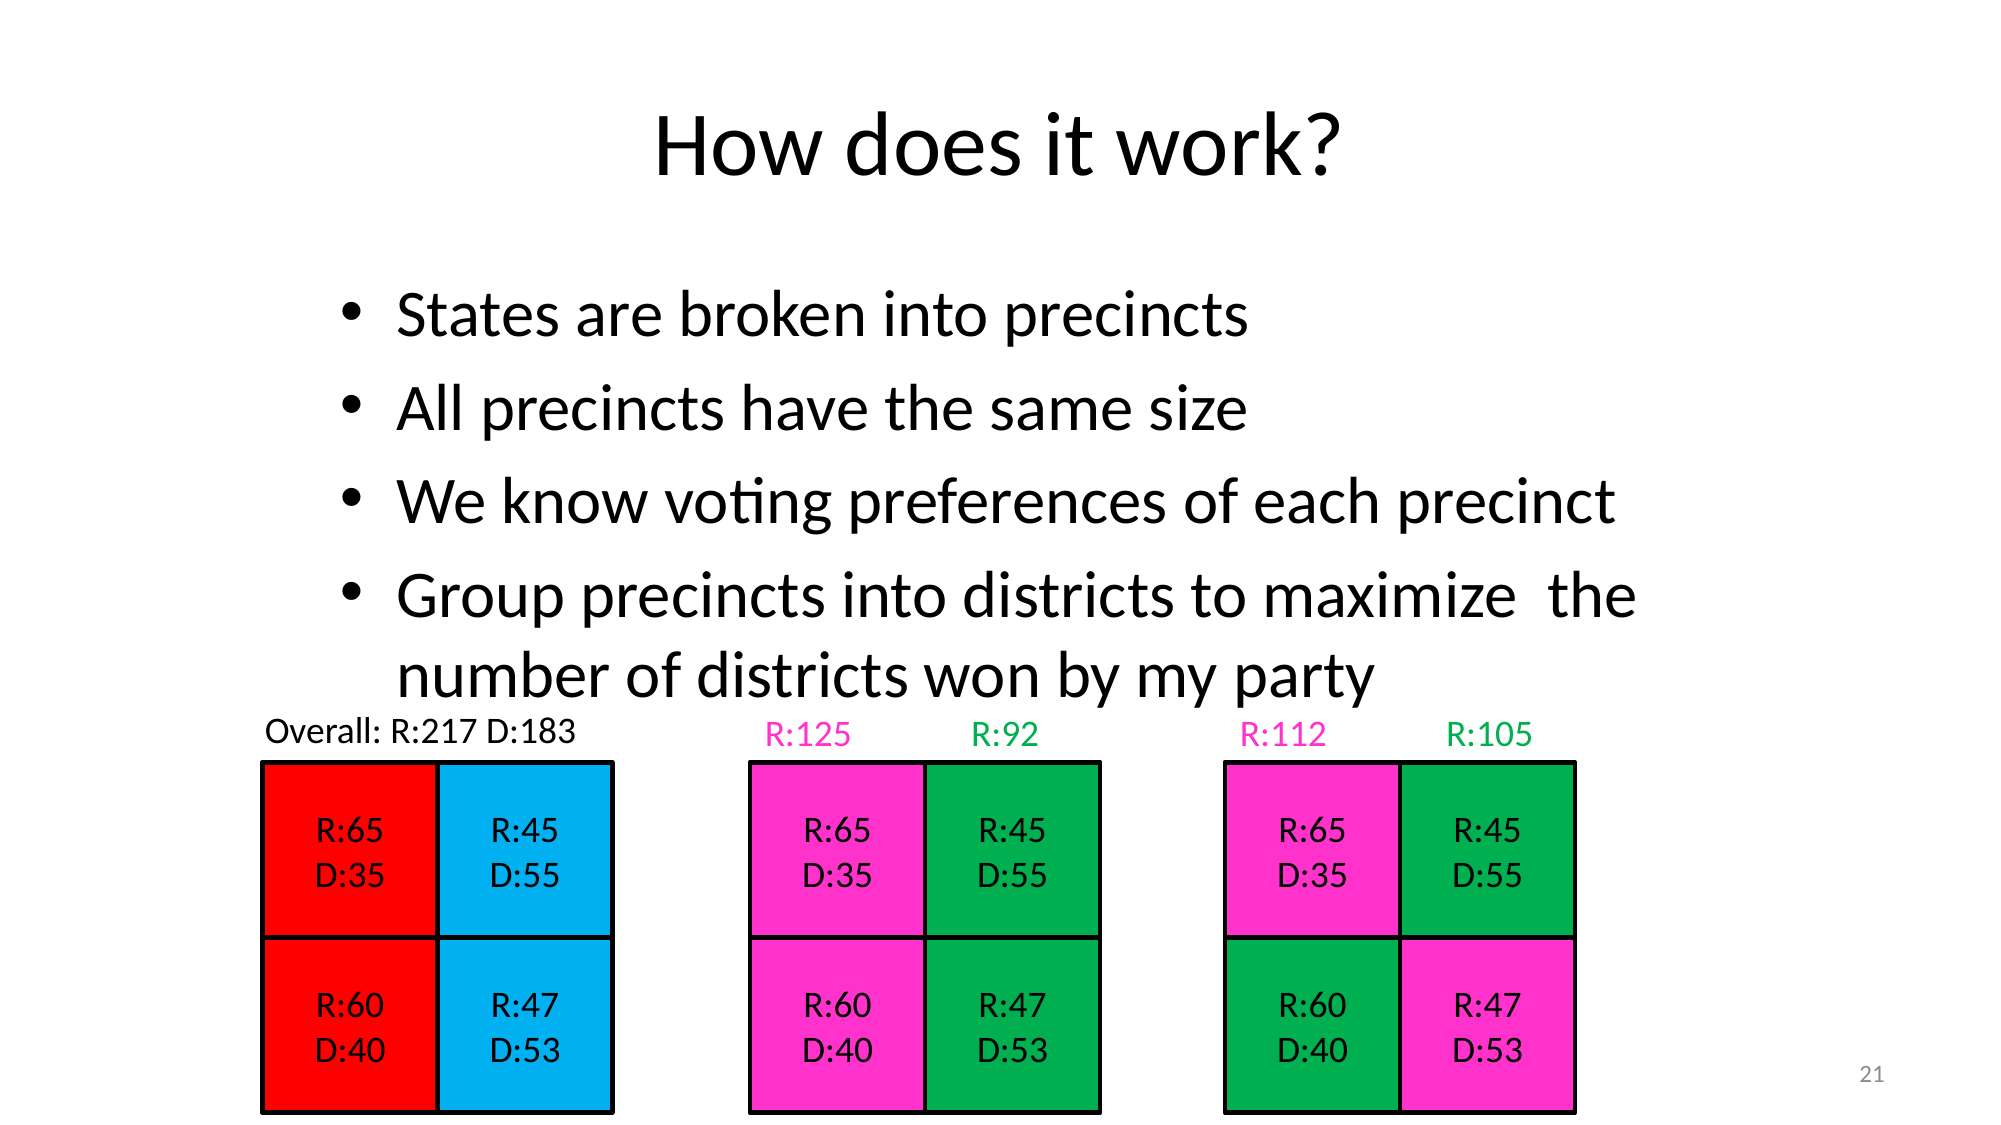

# How does it work?
States are broken into precincts
All precincts have the same size
We know voting preferences of each precinct
Group precincts into districts to maximize  the number of districts won by my party
Overall: R:217 D:183
R:125              R:92
R:112              R:105

R:65
D:35
R:45
D:55

R:65
D:35
R:45
D:55

R:65
D:35
R:45
D:55
R:60
D:40
R:47
D:53
R:60
D:40
R:47
D:53
R:60
D:40
R:47
D:53
21